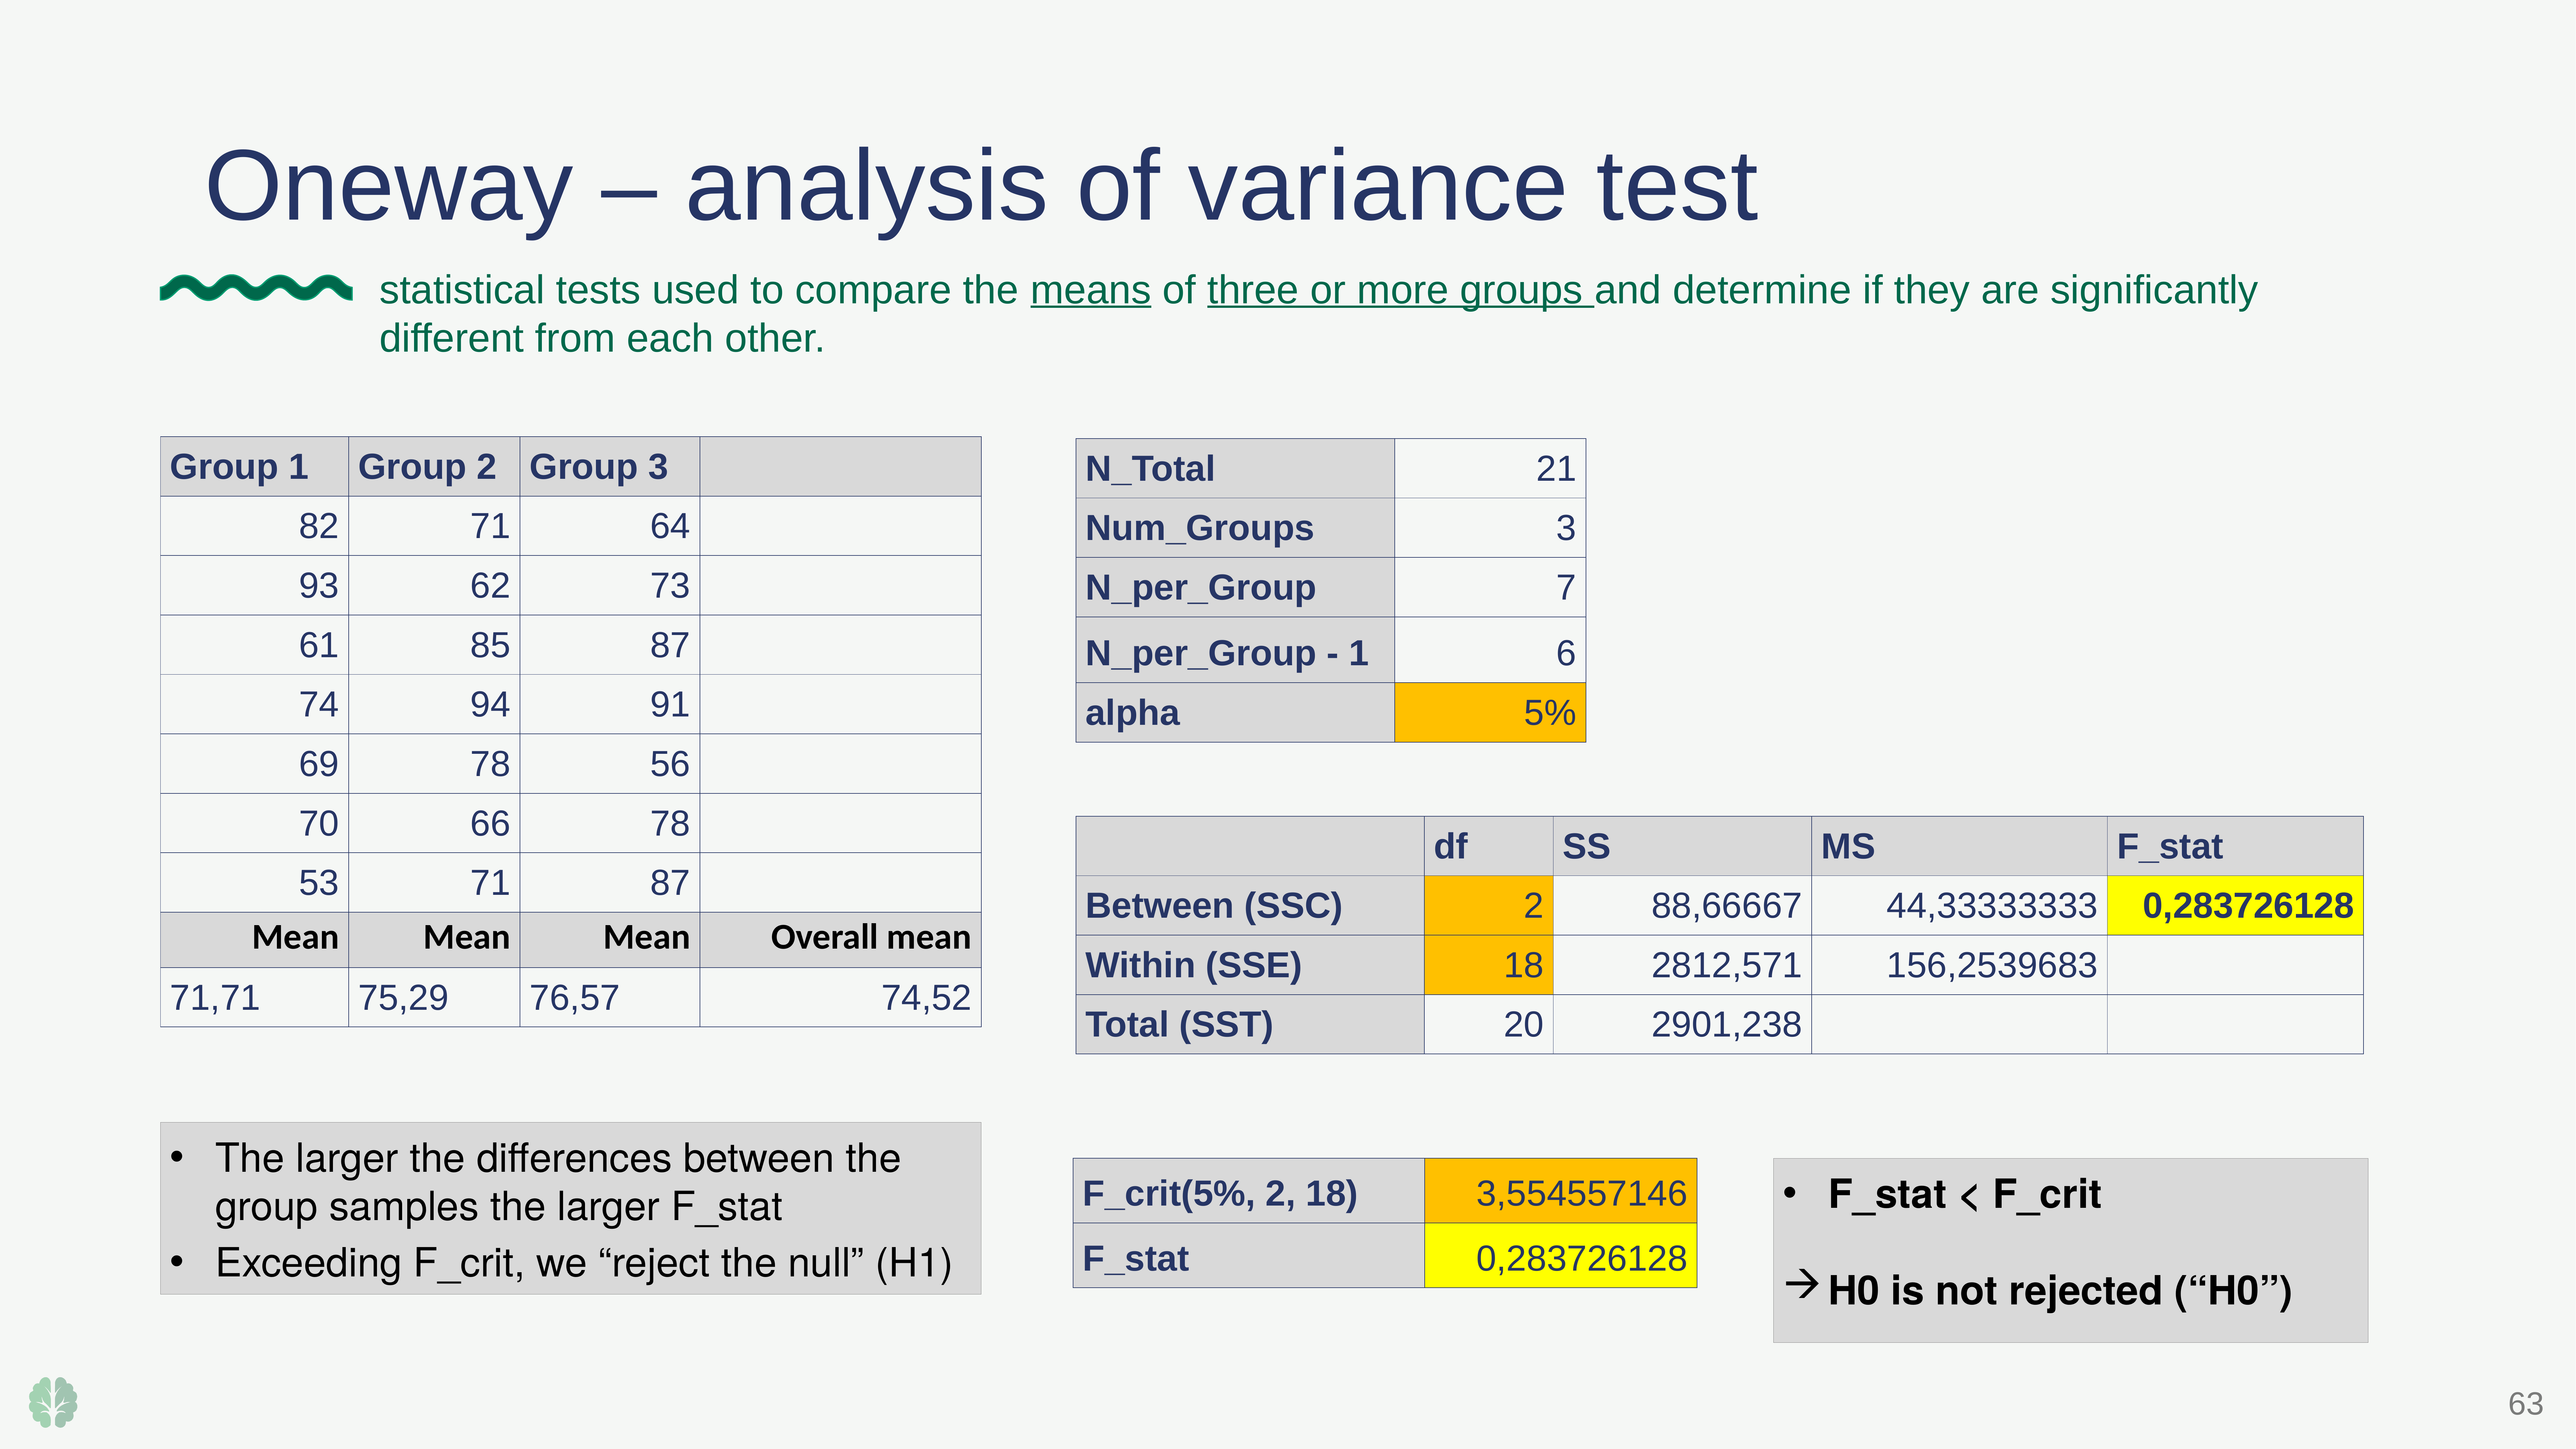

Oneway – analysis of variance test
statistical tests used to compare the means of three or more groups and determine if they are significantly different from each other.

| Group 1 | Group 2 | Group 3 |  |
| --- | --- | --- | --- |
| 82 | 71 | 64 |  |
| 93 | 62 | 73 |  |
| 61 | 85 | 87 |  |
| 74 | 94 | 91 |  |
| 69 | 78 | 56 |  |
| 70 | 66 | 78 |  |
| 53 | 71 | 87 |  |
| Mean | Mean | Mean | Overall mean |
| 71,71 | 75,29 | 76,57 | 74,52 |
| N\_Total | 21 |
| --- | --- |
| Num\_Groups | 3 |
| N\_per\_Group | 7 |
| N\_per\_Group - 1 | 6 |
| alpha | 5% |
|  | df | SS | MS | F\_stat |
| --- | --- | --- | --- | --- |
| Between (SSC) | 2 | 88,66667 | 44,33333333 | 0,283726128 |
| Within (SSE) | 18 | 2812,571 | 156,2539683 |  |
| Total (SST) | 20 | 2901,238 |  |  |
The larger the differences between the group samples the larger F_stat
Exceeding F_crit, we “reject the null” (H1)
| F\_crit(5%, 2, 18) | 3,554557146 |
| --- | --- |
| F\_stat | 0,283726128 |
F_stat < F_crit

H0 is not rejected (“H0”)
63